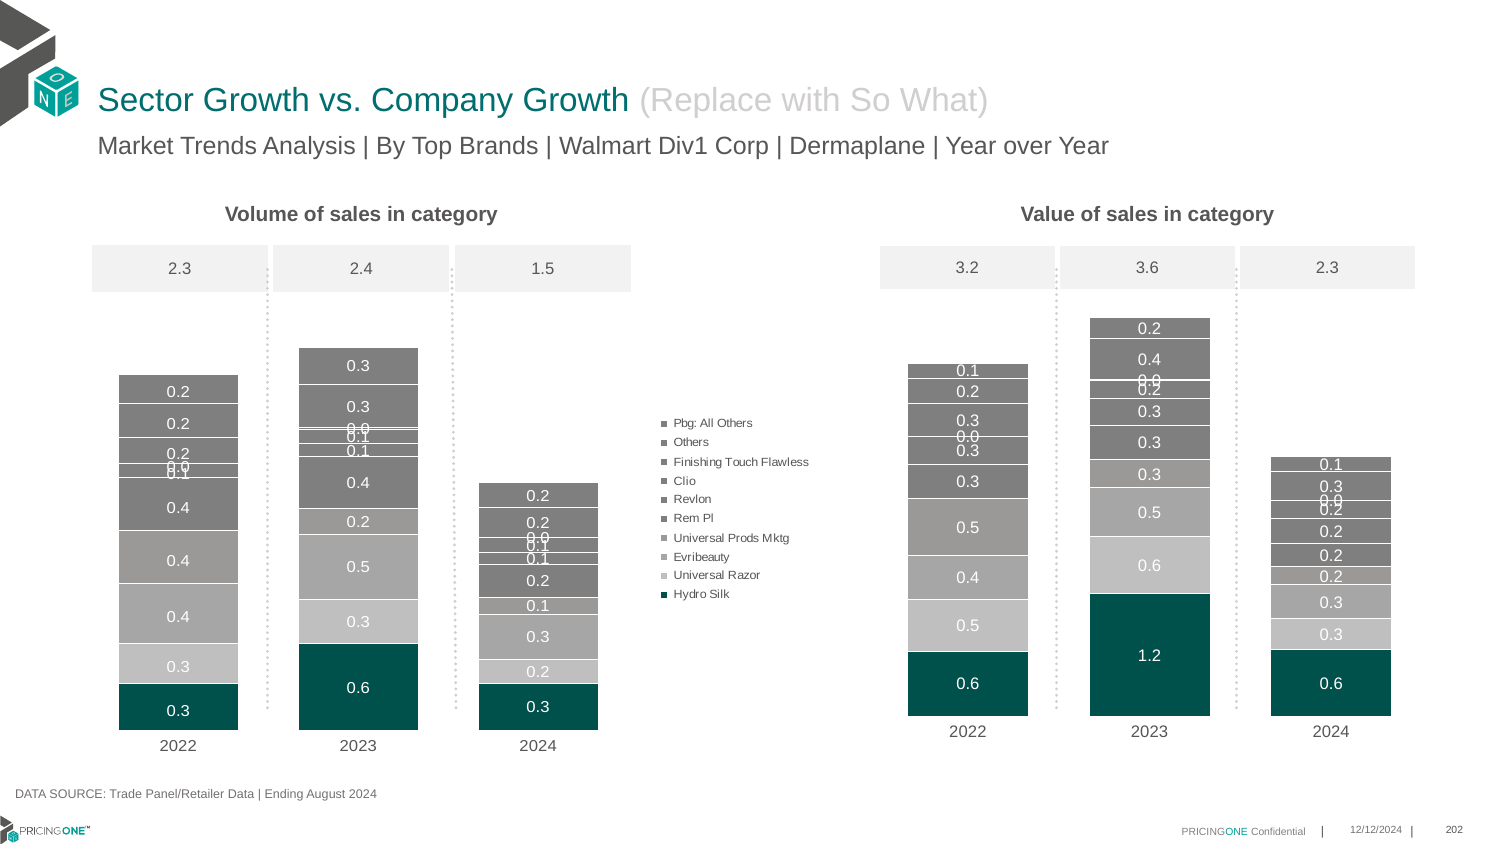

# Sector Growth vs. Company Growth (Replace with So What)
Market Trends Analysis | By Top Brands | Walmart Div1 Corp | Dermaplane | Year over Year
| Value of sales in category |  |  |
| --- | --- | --- |
| 3.2 | 3.6 | 2.3 |
| Volume of sales in category |  |  |
| --- | --- | --- |
| 2.3 | 2.4 | 1.5 |

### Chart

| Category | Hydro Silk | Universal Razor | Evribeauty | Universal Prods Mktg | Rem Pl | Revlon | Clio | Finishing Touch Flawless | Others | Pbg: All Others |
|---|---|---|---|---|---|---|---|---|---|---|
| 2022 | 0.62126 | 0.494629 | 0.420172 | 0.54102 | 0.327834 | 0.267408 | 0.0 | 0.312401 | 0.244656 | 0.14164 |
| 2023 | 1.167681 | 0.550233 | 0.464172 | 0.266947 | 0.330987 | 0.258709 | 0.165657 | 0.012096 | 0.390006 | 0.200738 |
| 2024 | 0.634542 | 0.292888 | 0.326414 | 0.175044 | 0.21907 | 0.242836 | 0.17277 | 0.000404 | 0.270064 | 0.143988 |

### Chart

| Category | Hydro Silk | Universal Razor | Evribeauty | Universal Prods Mktg | Rem Pl | Revlon | Clio | Finishing Touch Flawless | Others | Pbg: All Others |
|---|---|---|---|---|---|---|---|---|---|---|
| 2022 | 0.32324 | 0.277654 | 0.415529 | 0.365909 | 0.365957 | 0.100967 | 0.0 | 0.179768 | 0.234238 | 0.20306 |
| 2023 | 0.602979 | 0.305364 | 0.451136 | 0.180703 | 0.35578 | 0.090624 | 0.099545 | 0.00865 | 0.302596 | 0.255896 |
| 2024 | 0.328451 | 0.163219 | 0.313271 | 0.118612 | 0.228376 | 0.080853 | 0.104043 | 0.000234 | 0.204188 | 0.17358 |
DATA SOURCE: Trade Panel/Retailer Data | Ending August 2024

12/12/2024
202